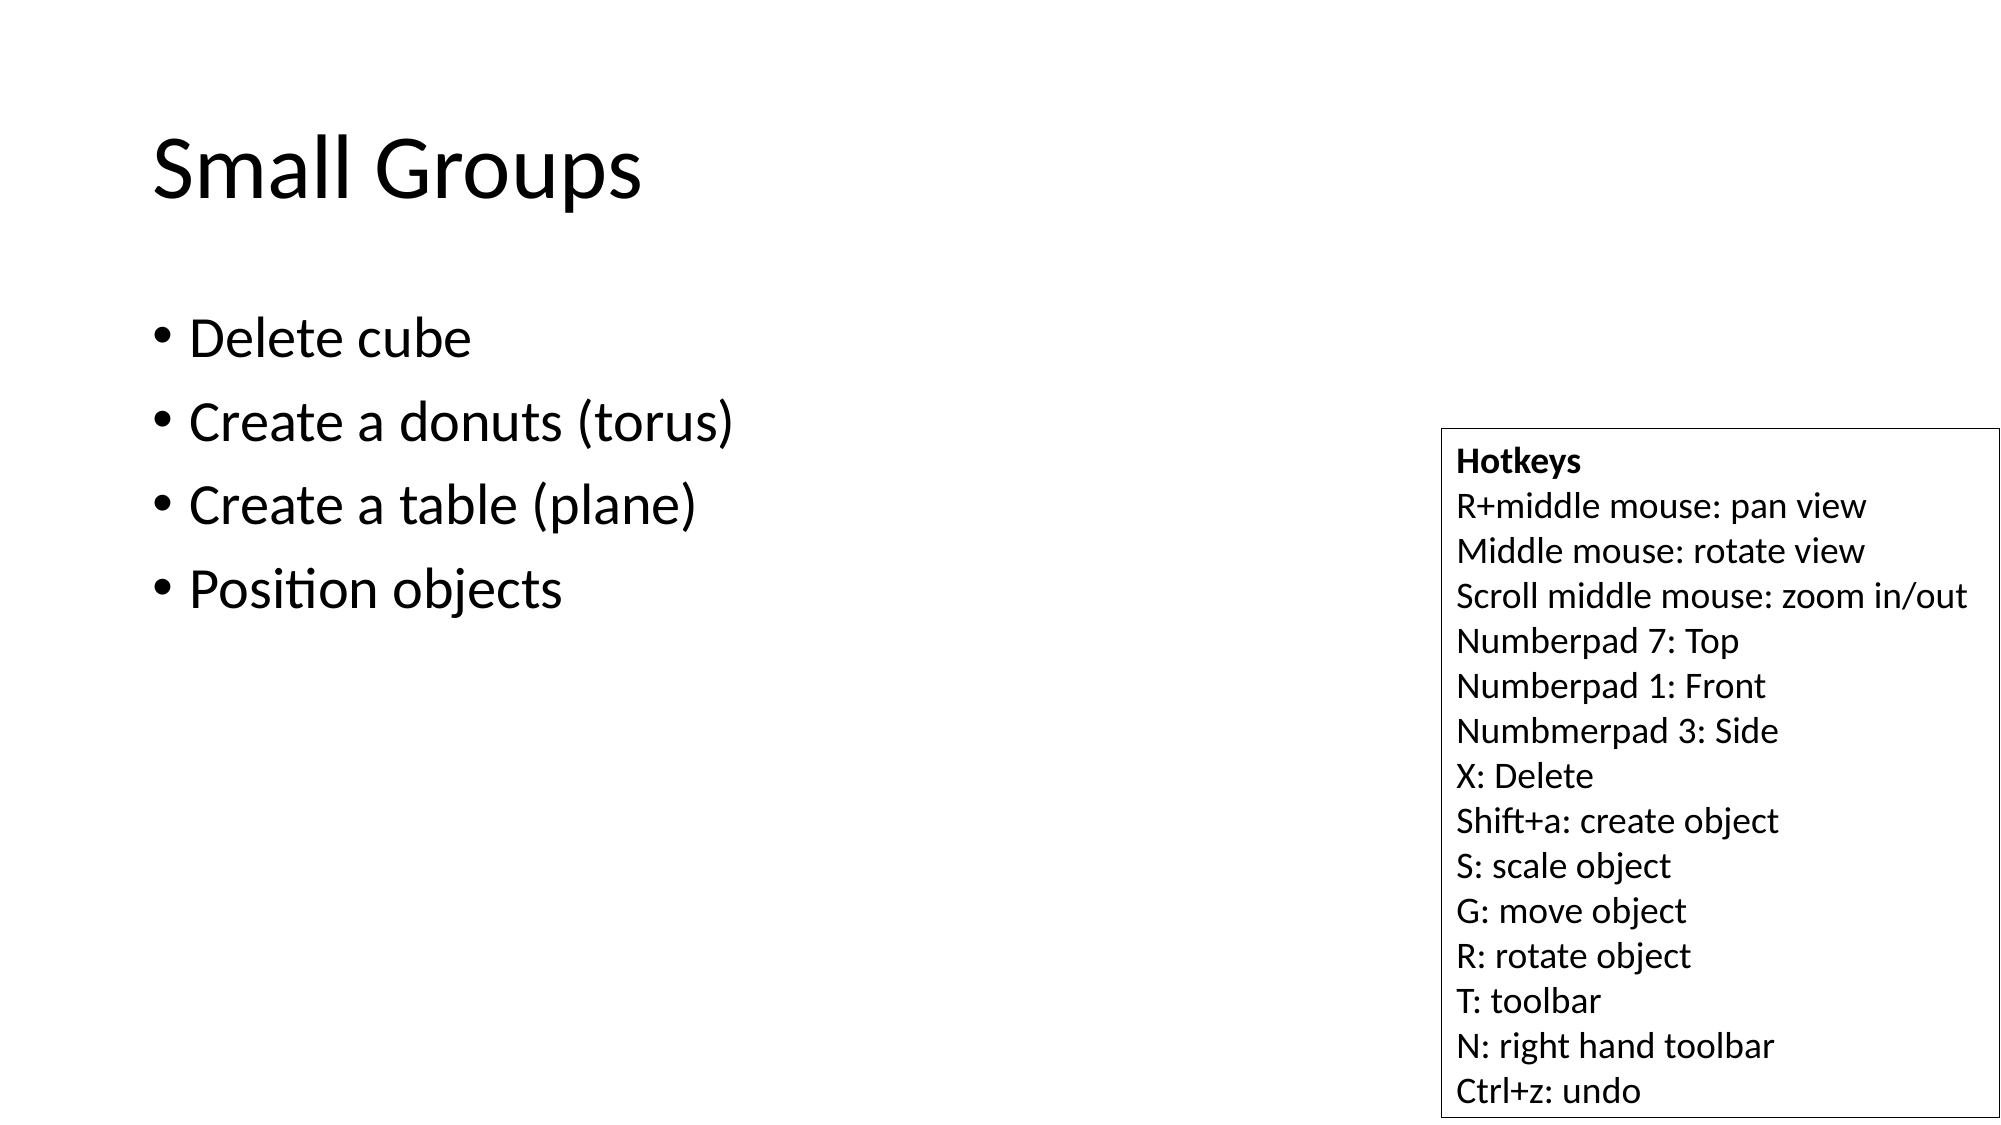

# Small Groups
Delete cube
Create a donuts (torus)
Create a table (plane)
Position objects
Hotkeys
R+middle mouse: pan view
Middle mouse: rotate view
Scroll middle mouse: zoom in/out
Numberpad 7: Top
Numberpad 1: Front
Numbmerpad 3: Side
X: Delete
Shift+a: create object
S: scale object
G: move object
R: rotate object
T: toolbar
N: right hand toolbar
Ctrl+z: undo